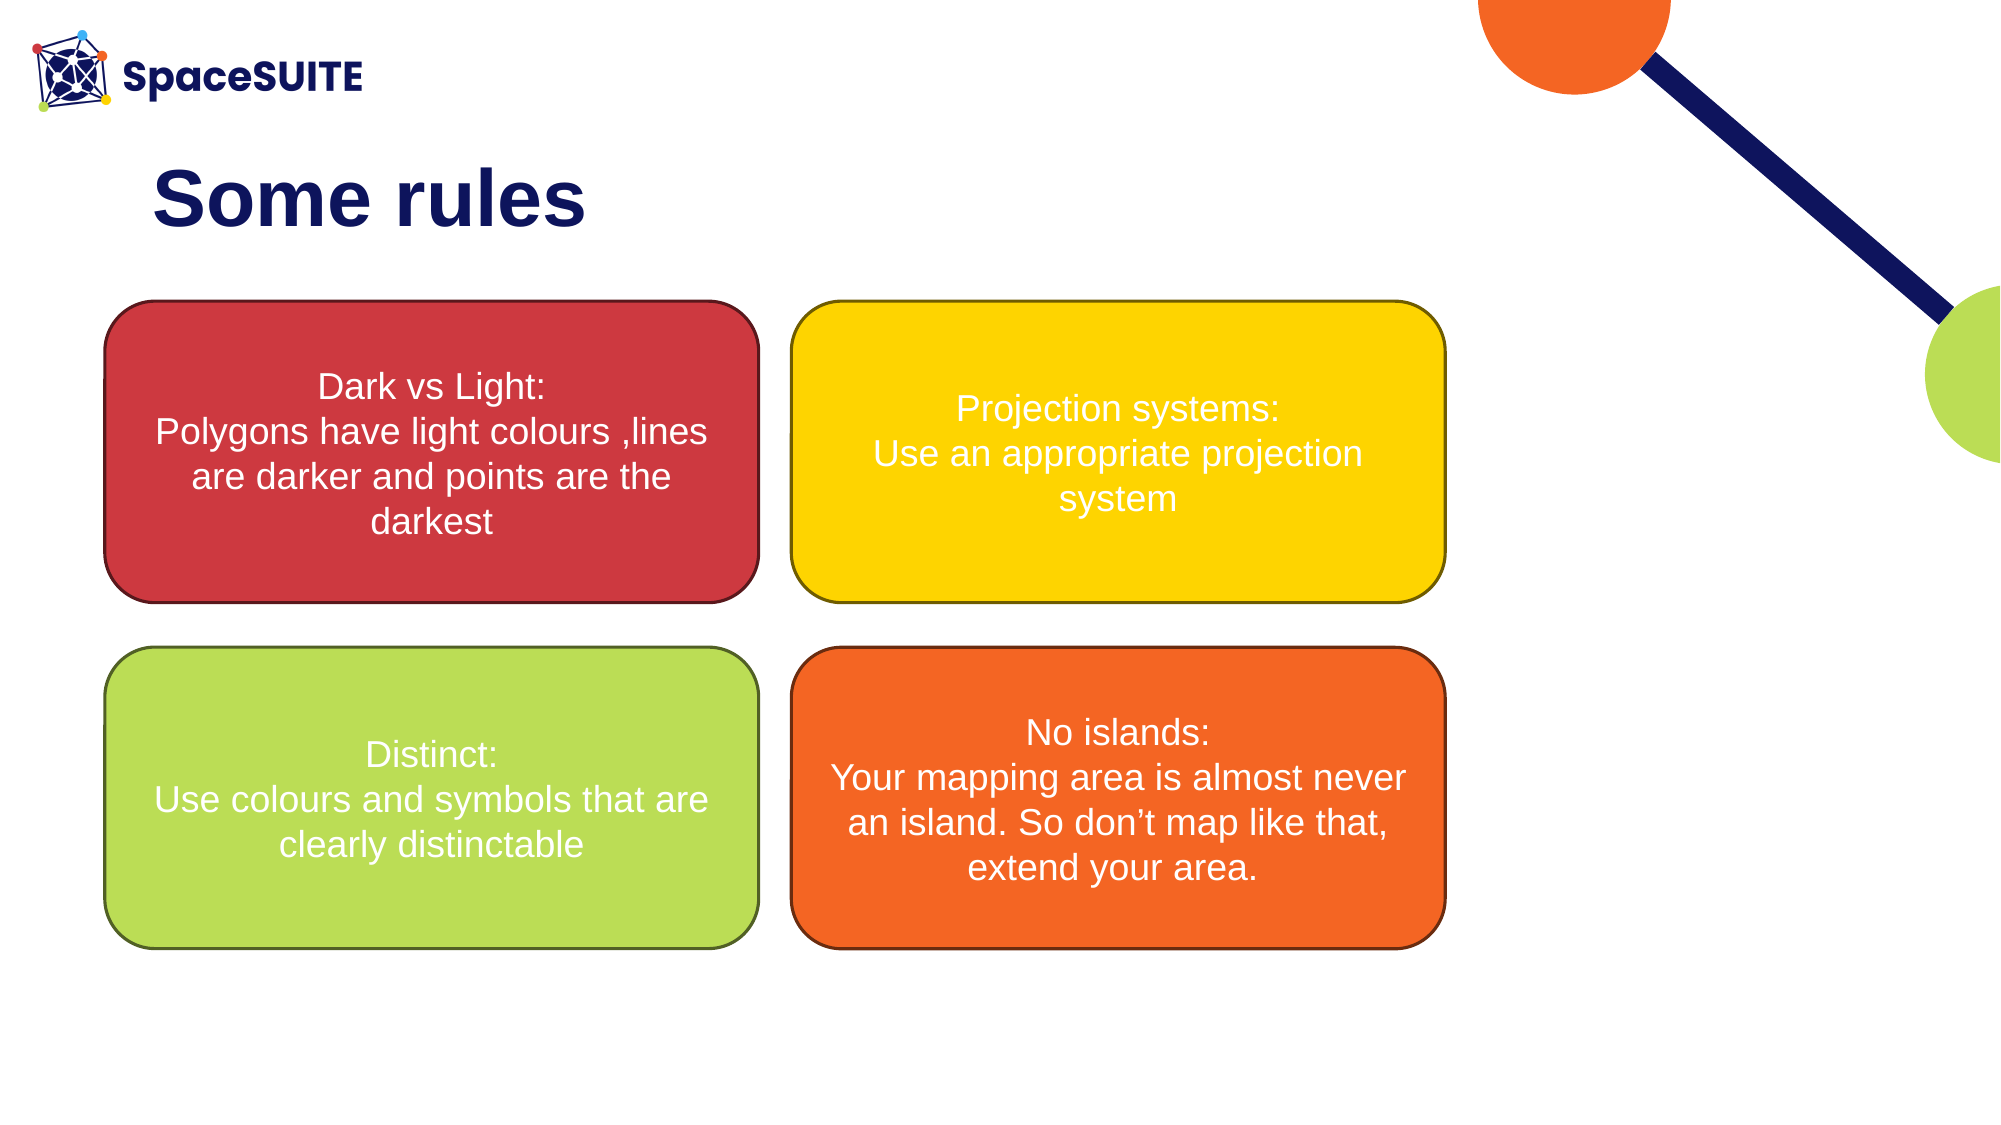

# Some rules

Dark vs Light:
Polygons have light colours ,lines are darker and points are the darkest
Projection systems:
Use an appropriate projection system

Distinct:
Use colours and symbols that are clearly distinctable
No islands:
Your mapping area is almost never an island. So don’t map like that, extend your area.